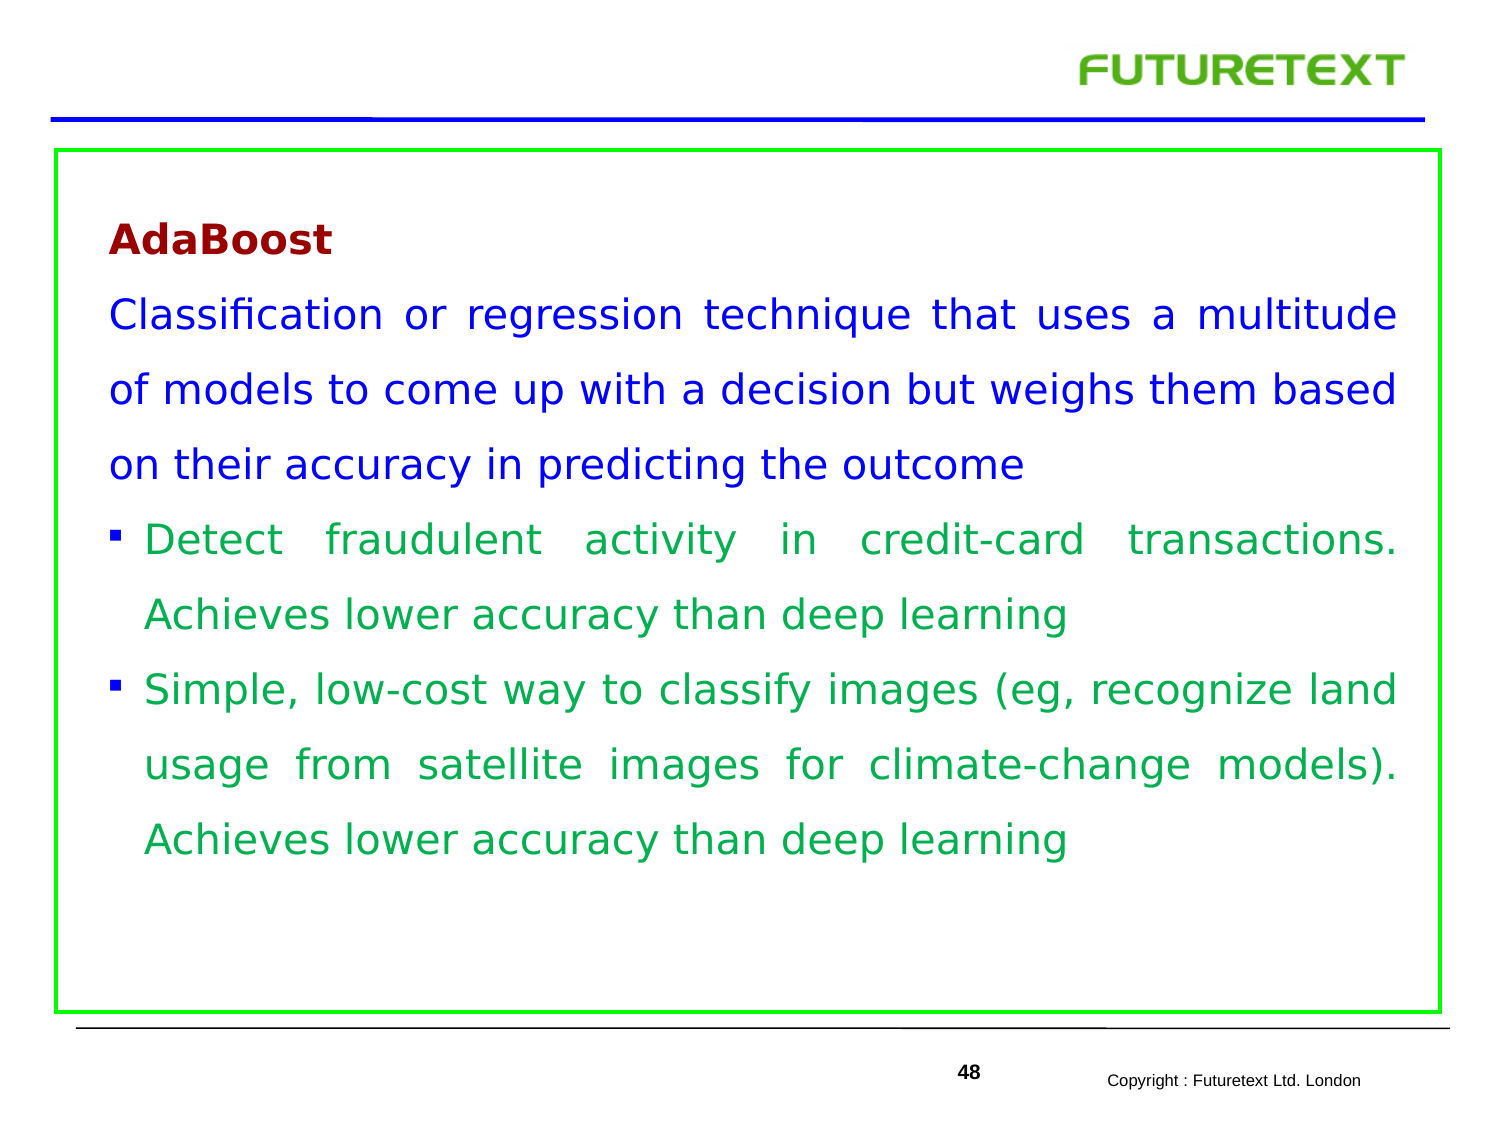

AdaBoost
Classification or regression technique that uses a multitude of models to come up with a decision but weighs them based on their accuracy in predicting the outcome
Detect fraudulent activity in credit-card transactions. Achieves lower accuracy than deep learning
Simple, low-cost way to classify images (eg, recognize land usage from satellite images for climate-change models). Achieves lower accuracy than deep learning
48